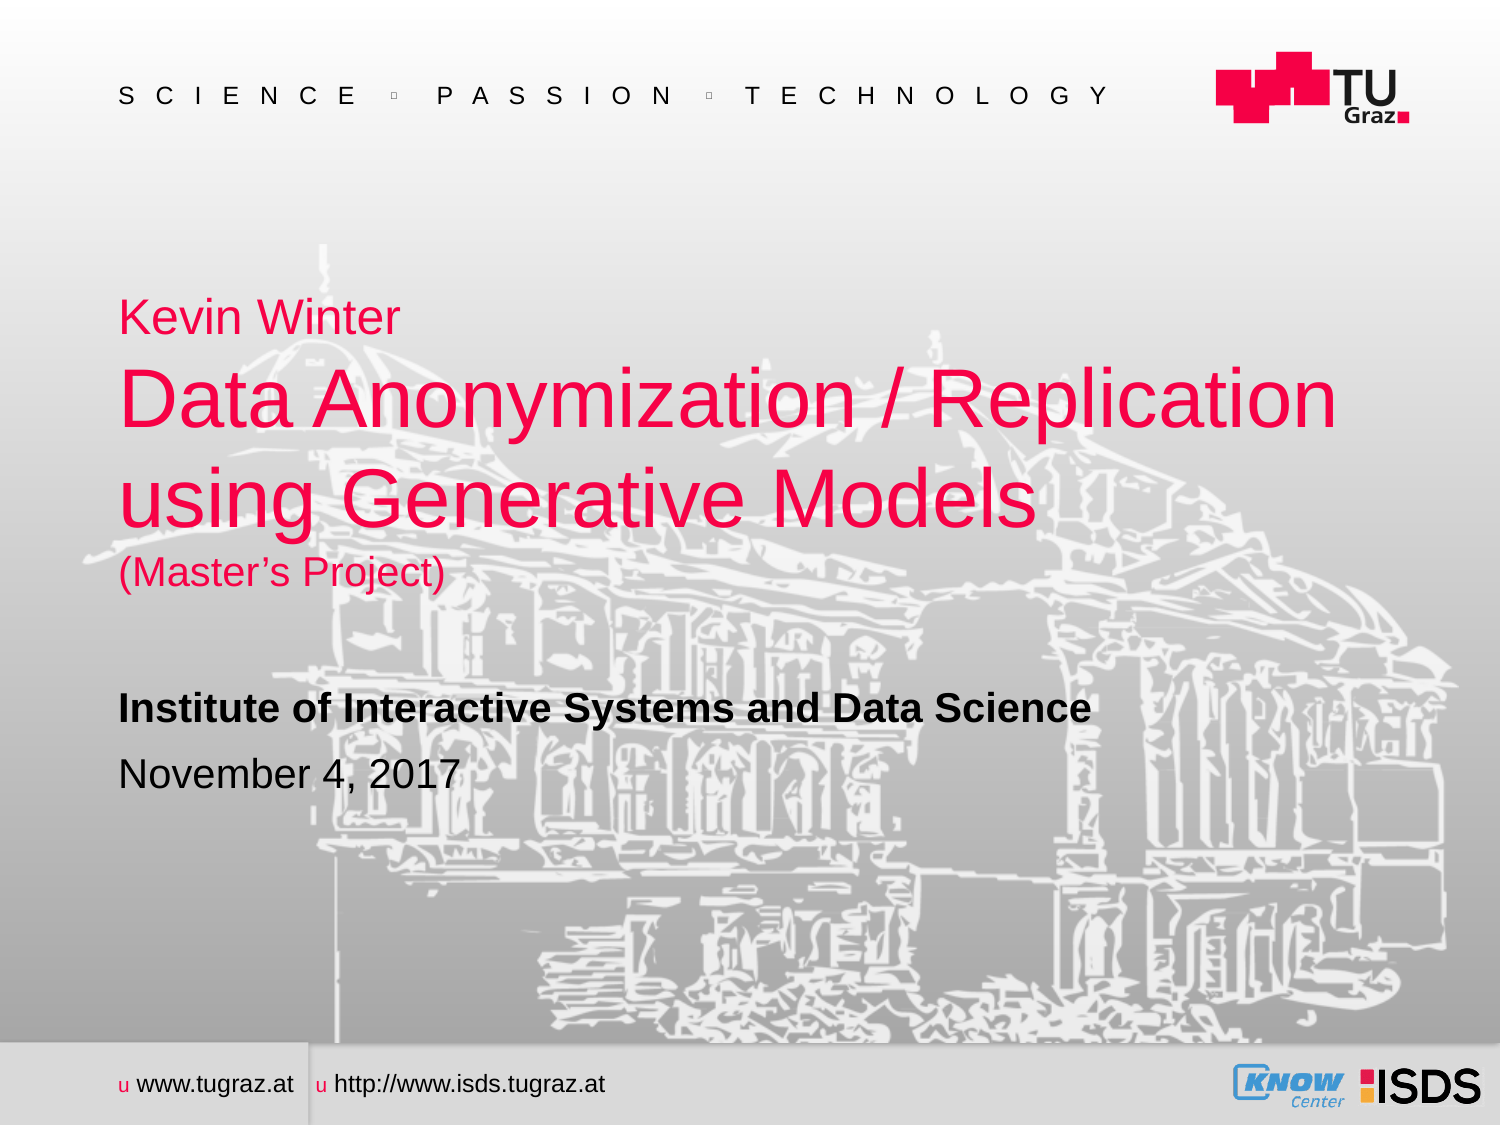

# Kevin Winter Data Anonymization / Replication using Generative Models (Master’s Project)
Institute of Interactive Systems and Data Science
November 4, 2017